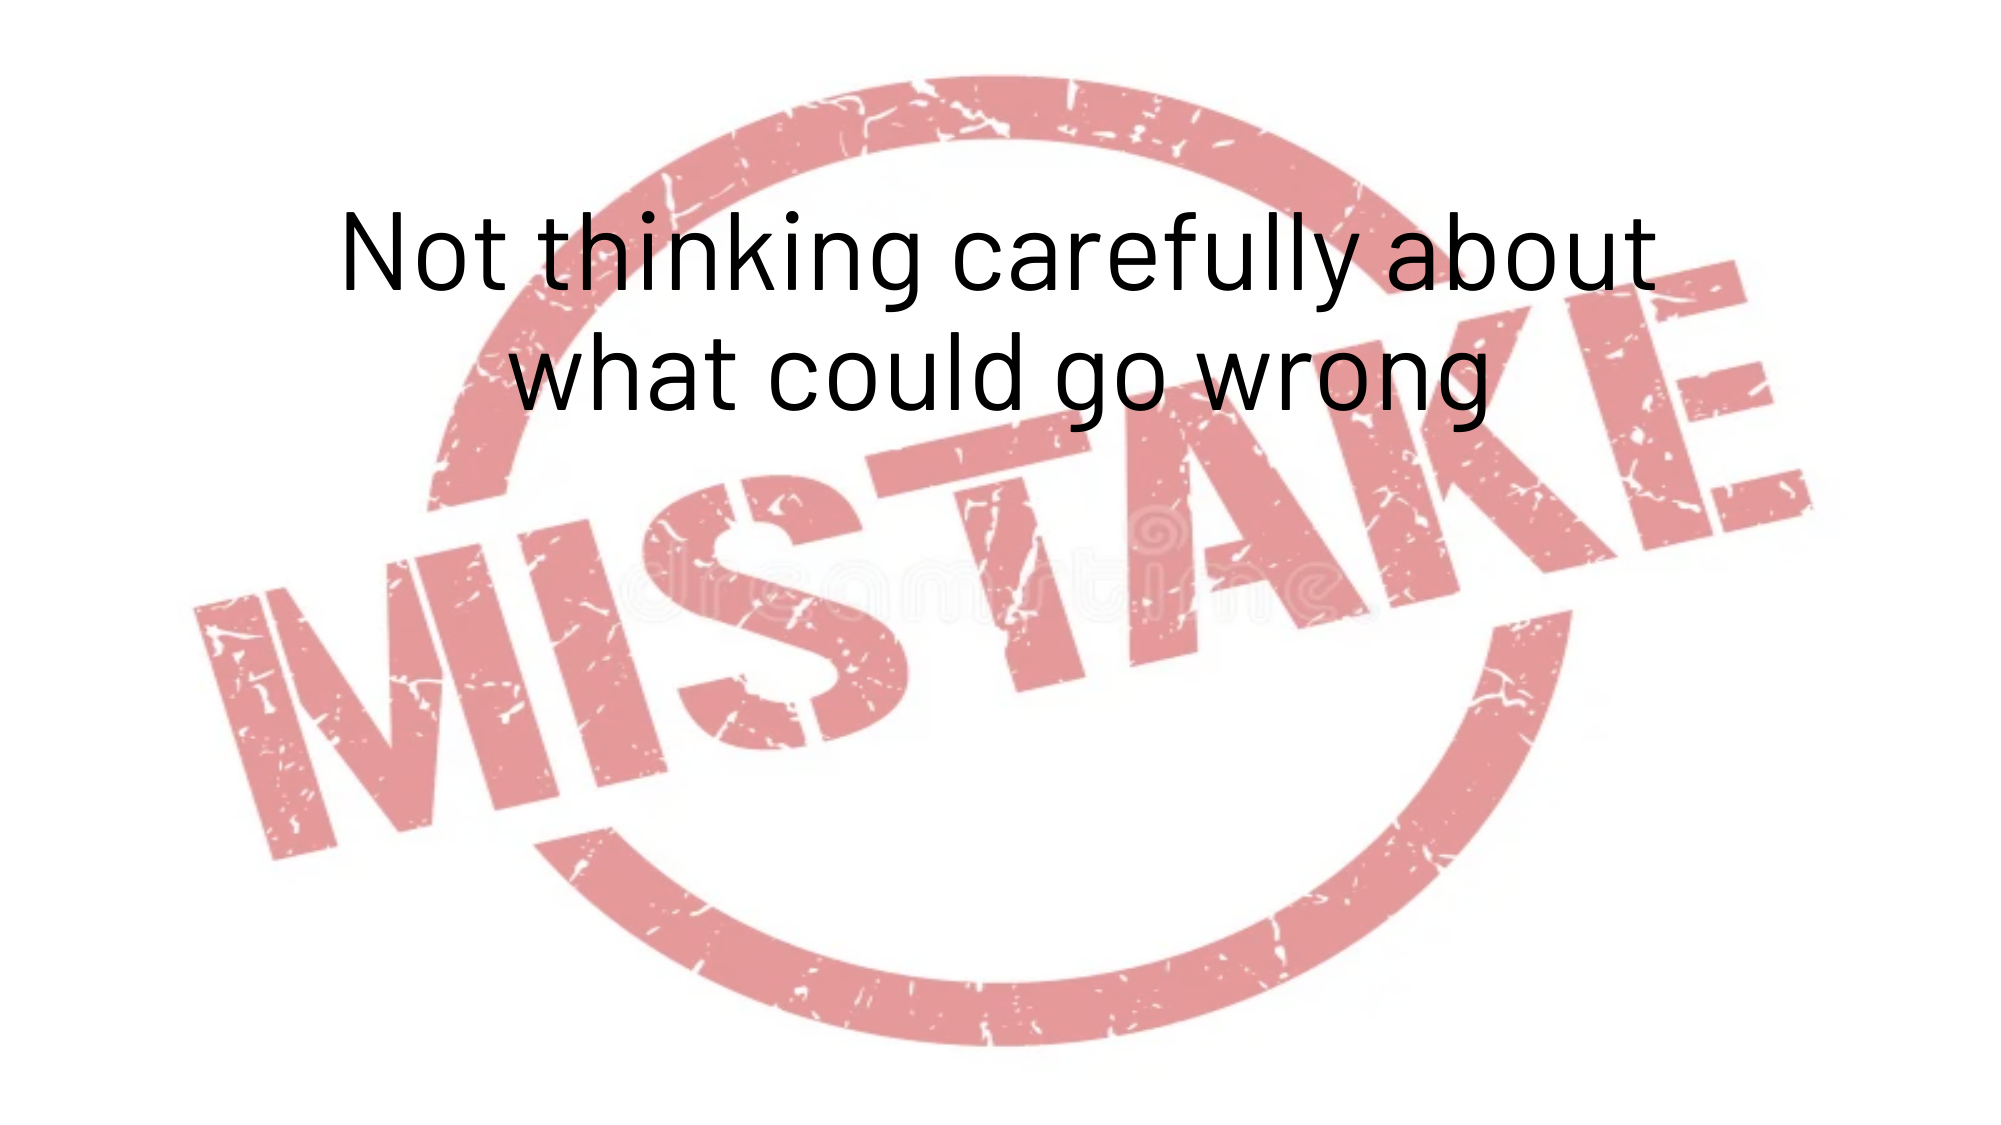

# Not thinking carefully about what could go wrong